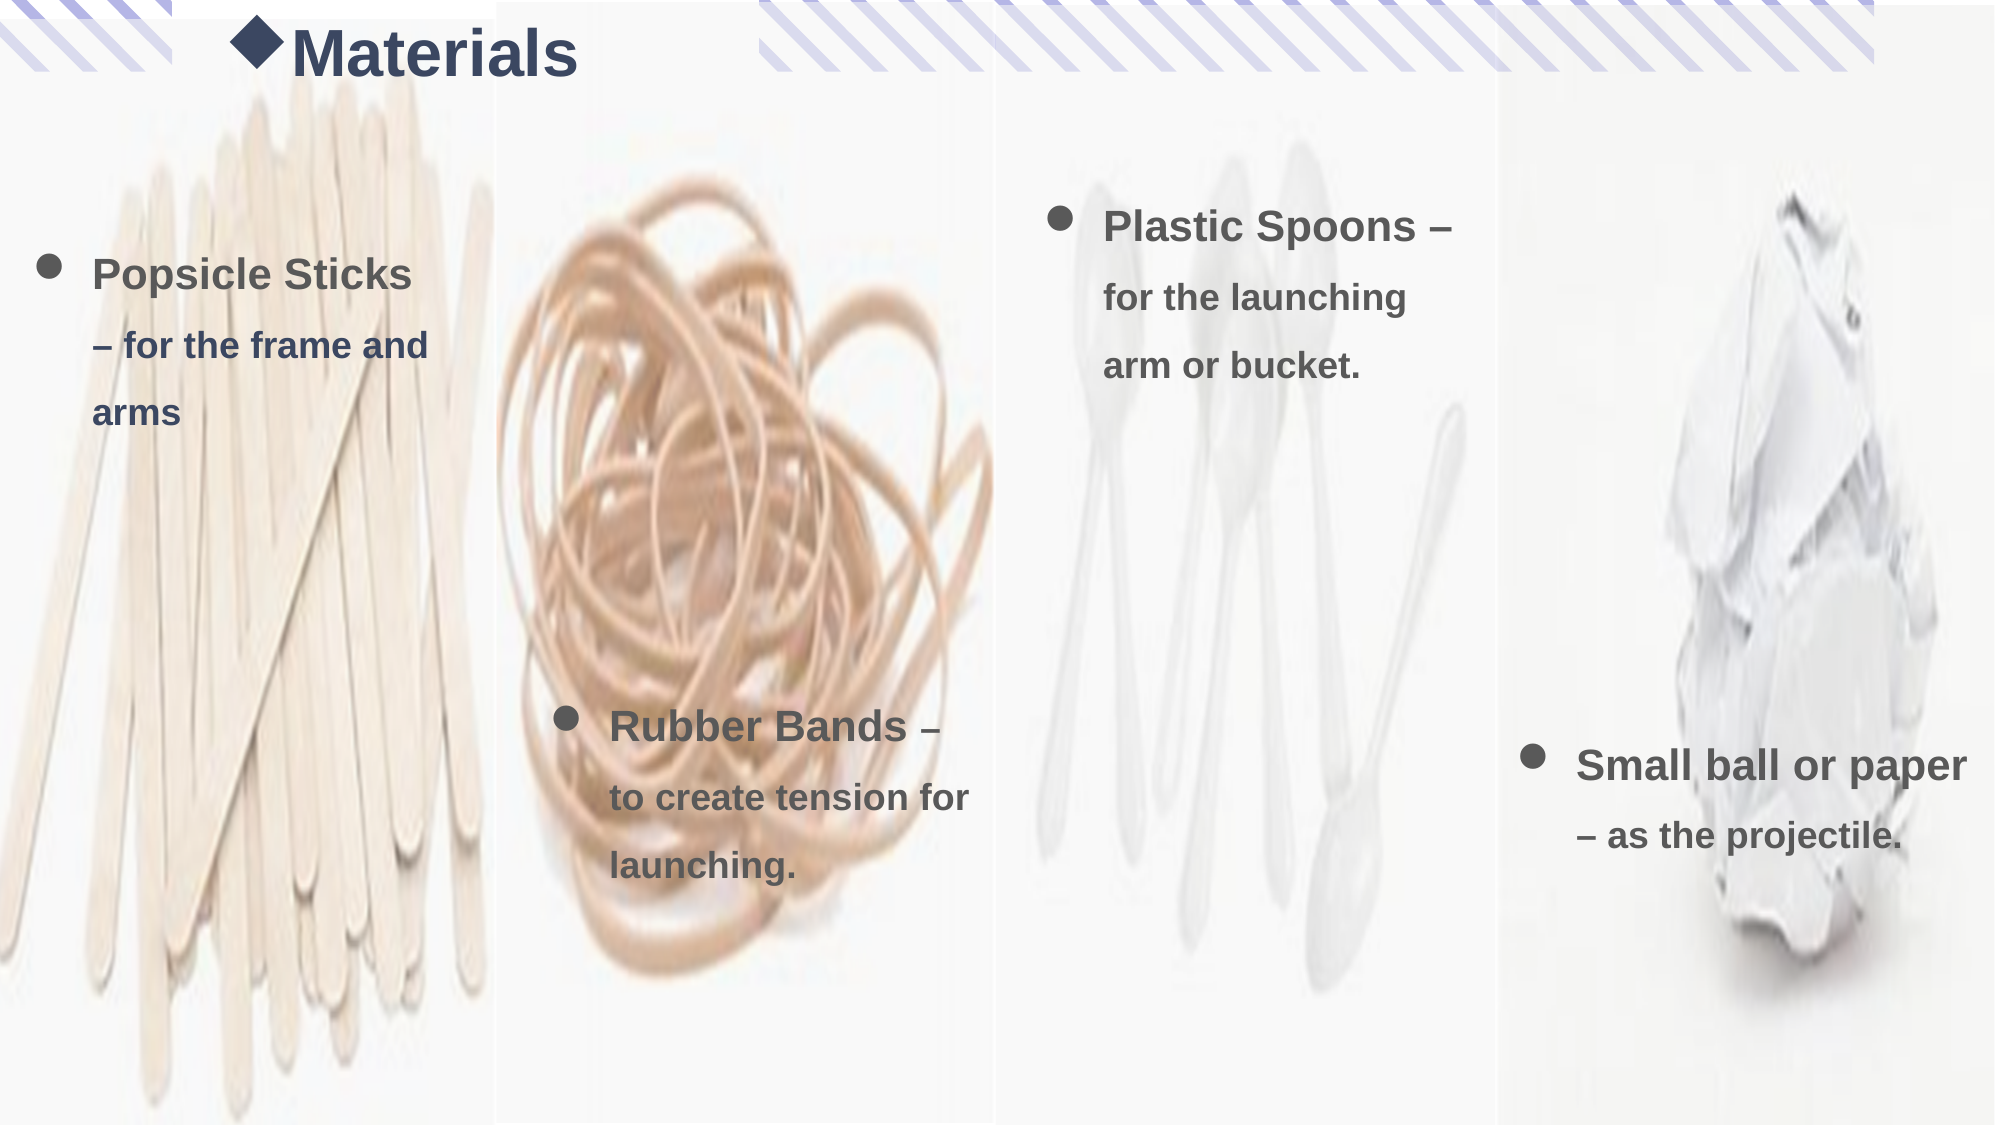

Materials

Rubber Bands – to create tension for launching.

Small ball or paper – as the projectile.

Plastic Spoons – for the launching arm or bucket.

Popsicle Sticks – for the frame and arms